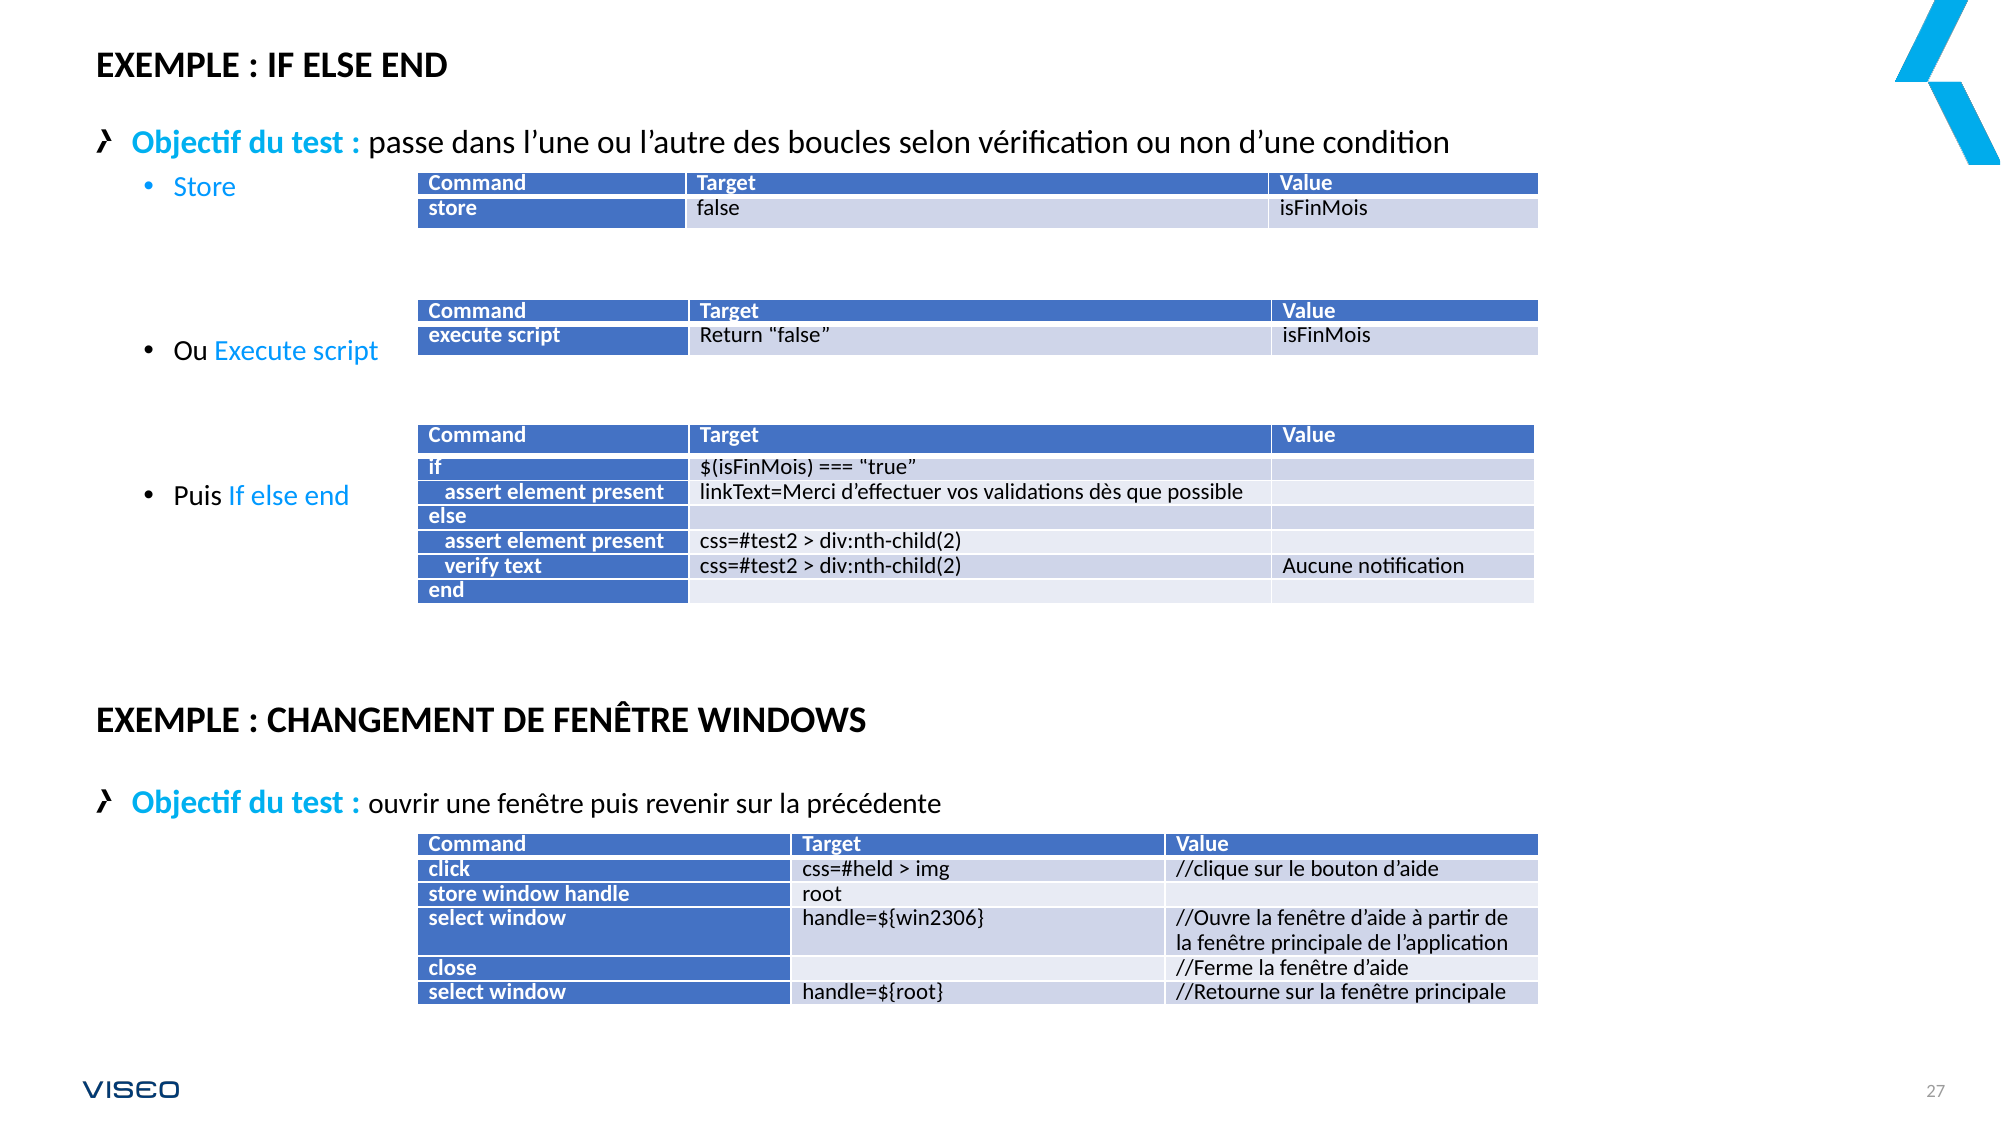

# Exemple : if else end
Objectif du test : passe dans l’une ou l’autre des boucles selon vérification ou non d’une condition
Store

Ou Execute script

Puis If else end

| Command | Target | Value |
| --- | --- | --- |
| store | false | isFinMois |
| Command | Target | Value |
| --- | --- | --- |
| execute script | Return “false” | isFinMois |
| Command | Target | Value |
| --- | --- | --- |
| if | $(isFinMois) === “true” |  |
| assert element present | linkText=Merci d’effectuer vos validations dès que possible |  |
| else |  |  |
| assert element present | css=#test2 > div:nth-child(2) |  |
| verify text | css=#test2 > div:nth-child(2) | Aucune notification |
| end |  |  |
Exemple : changement de fenêtre windows
Objectif du test : ouvrir une fenêtre puis revenir sur la précédente

| Command | Target | Value |
| --- | --- | --- |
| click | css=#held > img | //clique sur le bouton d’aide |
| store window handle | root |  |
| select window | handle=${win2306} | //Ouvre la fenêtre d’aide à partir de la fenêtre principale de l’application |
| close |  | //Ferme la fenêtre d’aide |
| select window | handle=${root} | //Retourne sur la fenêtre principale |
27